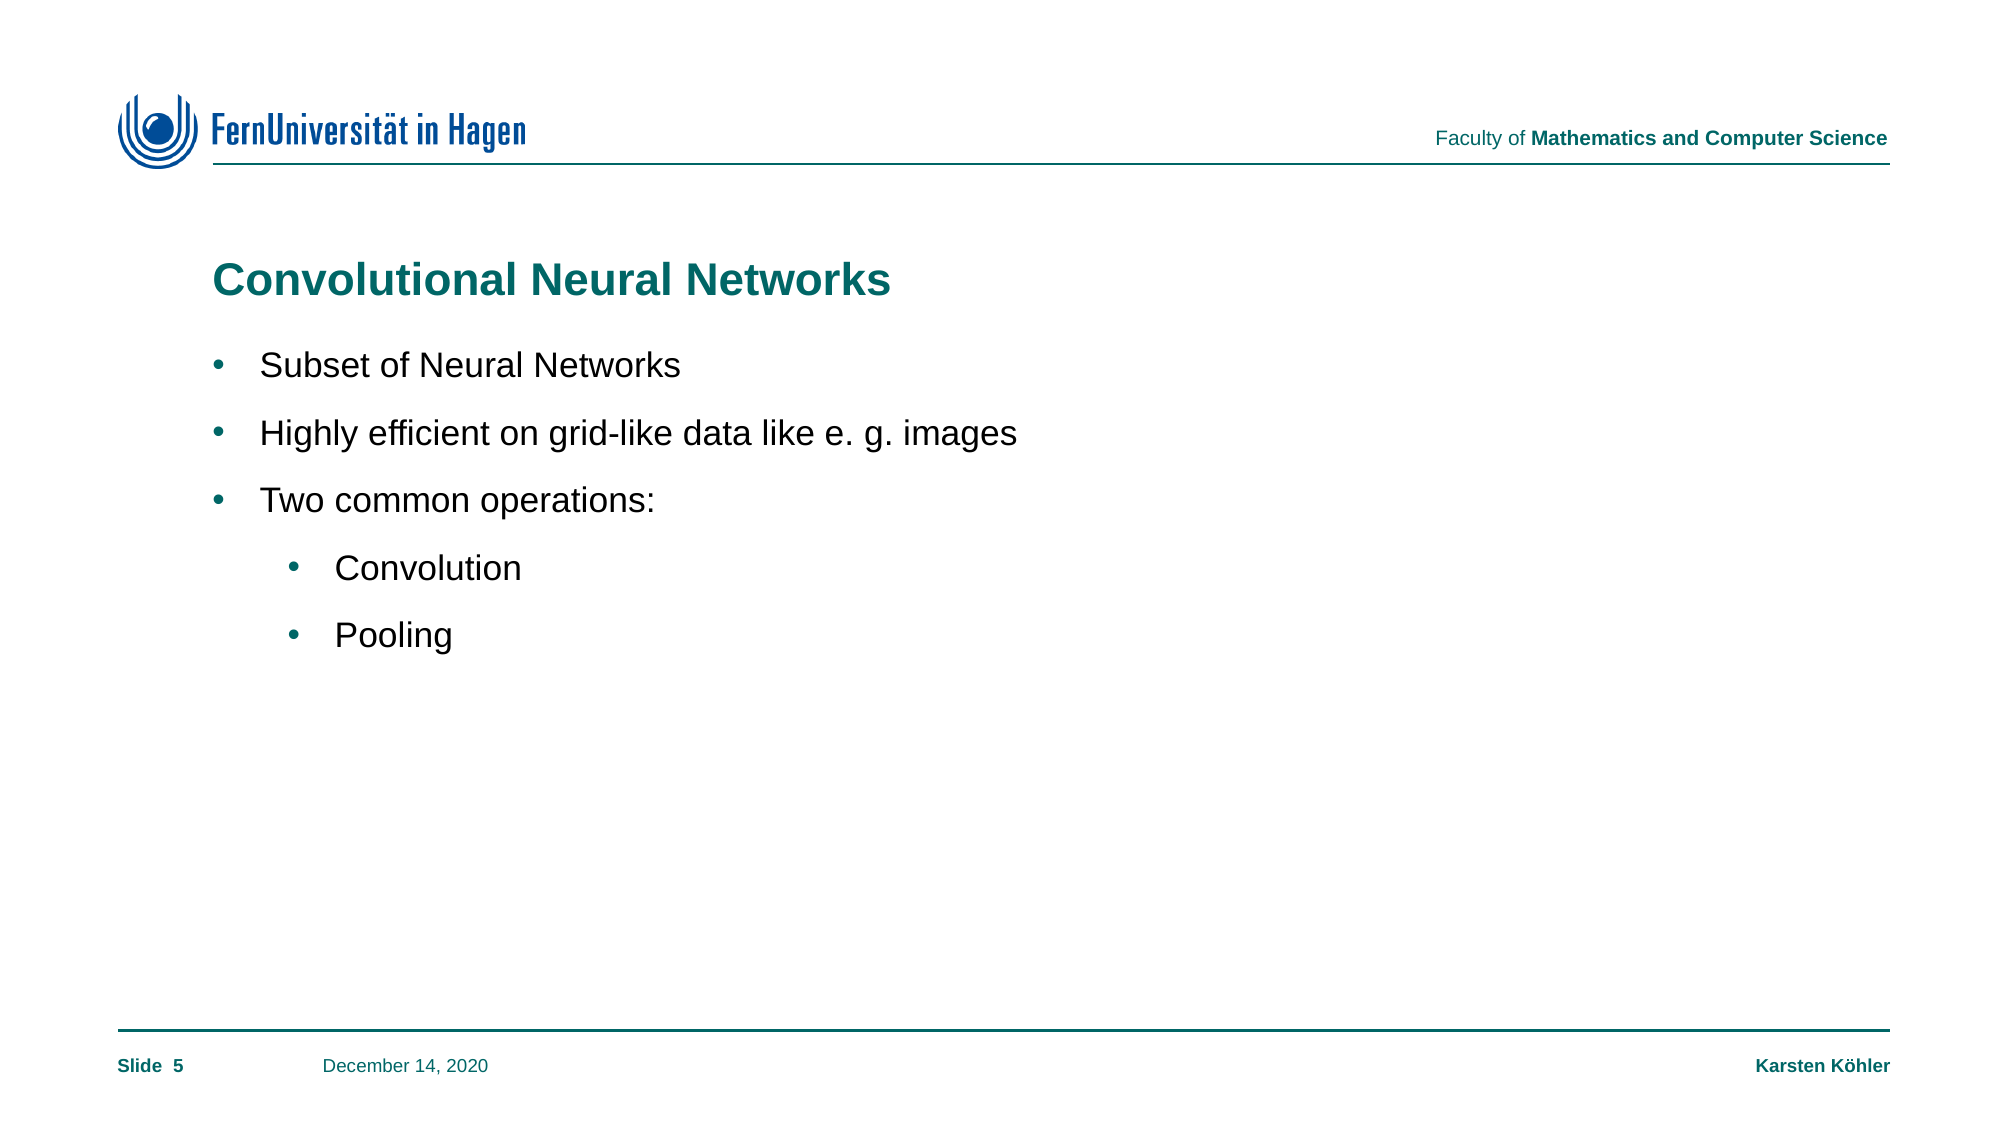

# Convolutional Neural Networks
Subset of Neural Networks
Highly efficient on grid-like data like e. g. images
Two common operations:
Convolution
Pooling

5
December 14, 2020
Karsten Köhler